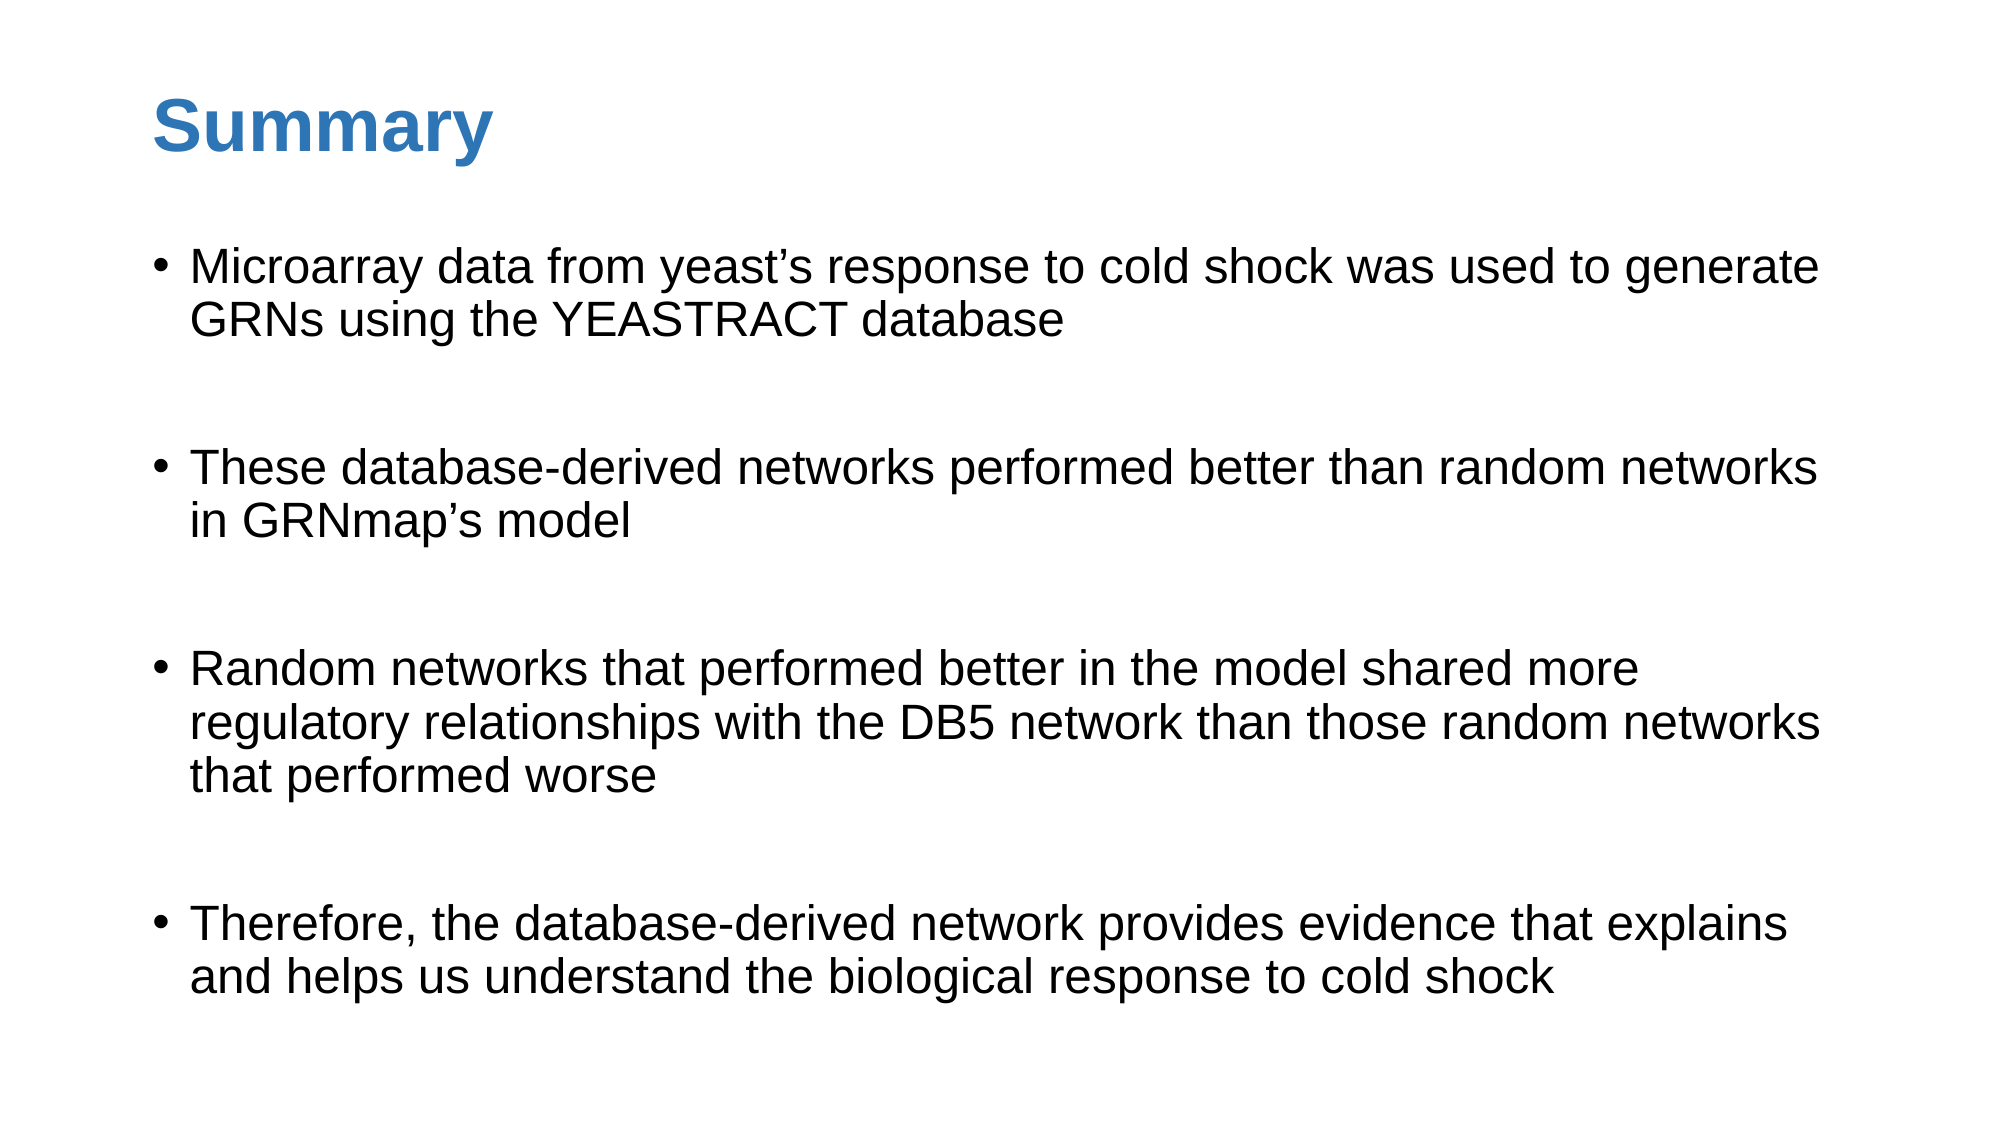

# Summary
Microarray data from yeast’s response to cold shock was used to generate GRNs using the YEASTRACT database

These database-derived networks performed better than random networks in GRNmap’s model

Random networks that performed better in the model shared more regulatory relationships with the DB5 network than those random networks that performed worse

Therefore, the database-derived network provides evidence that explains and helps us understand the biological response to cold shock